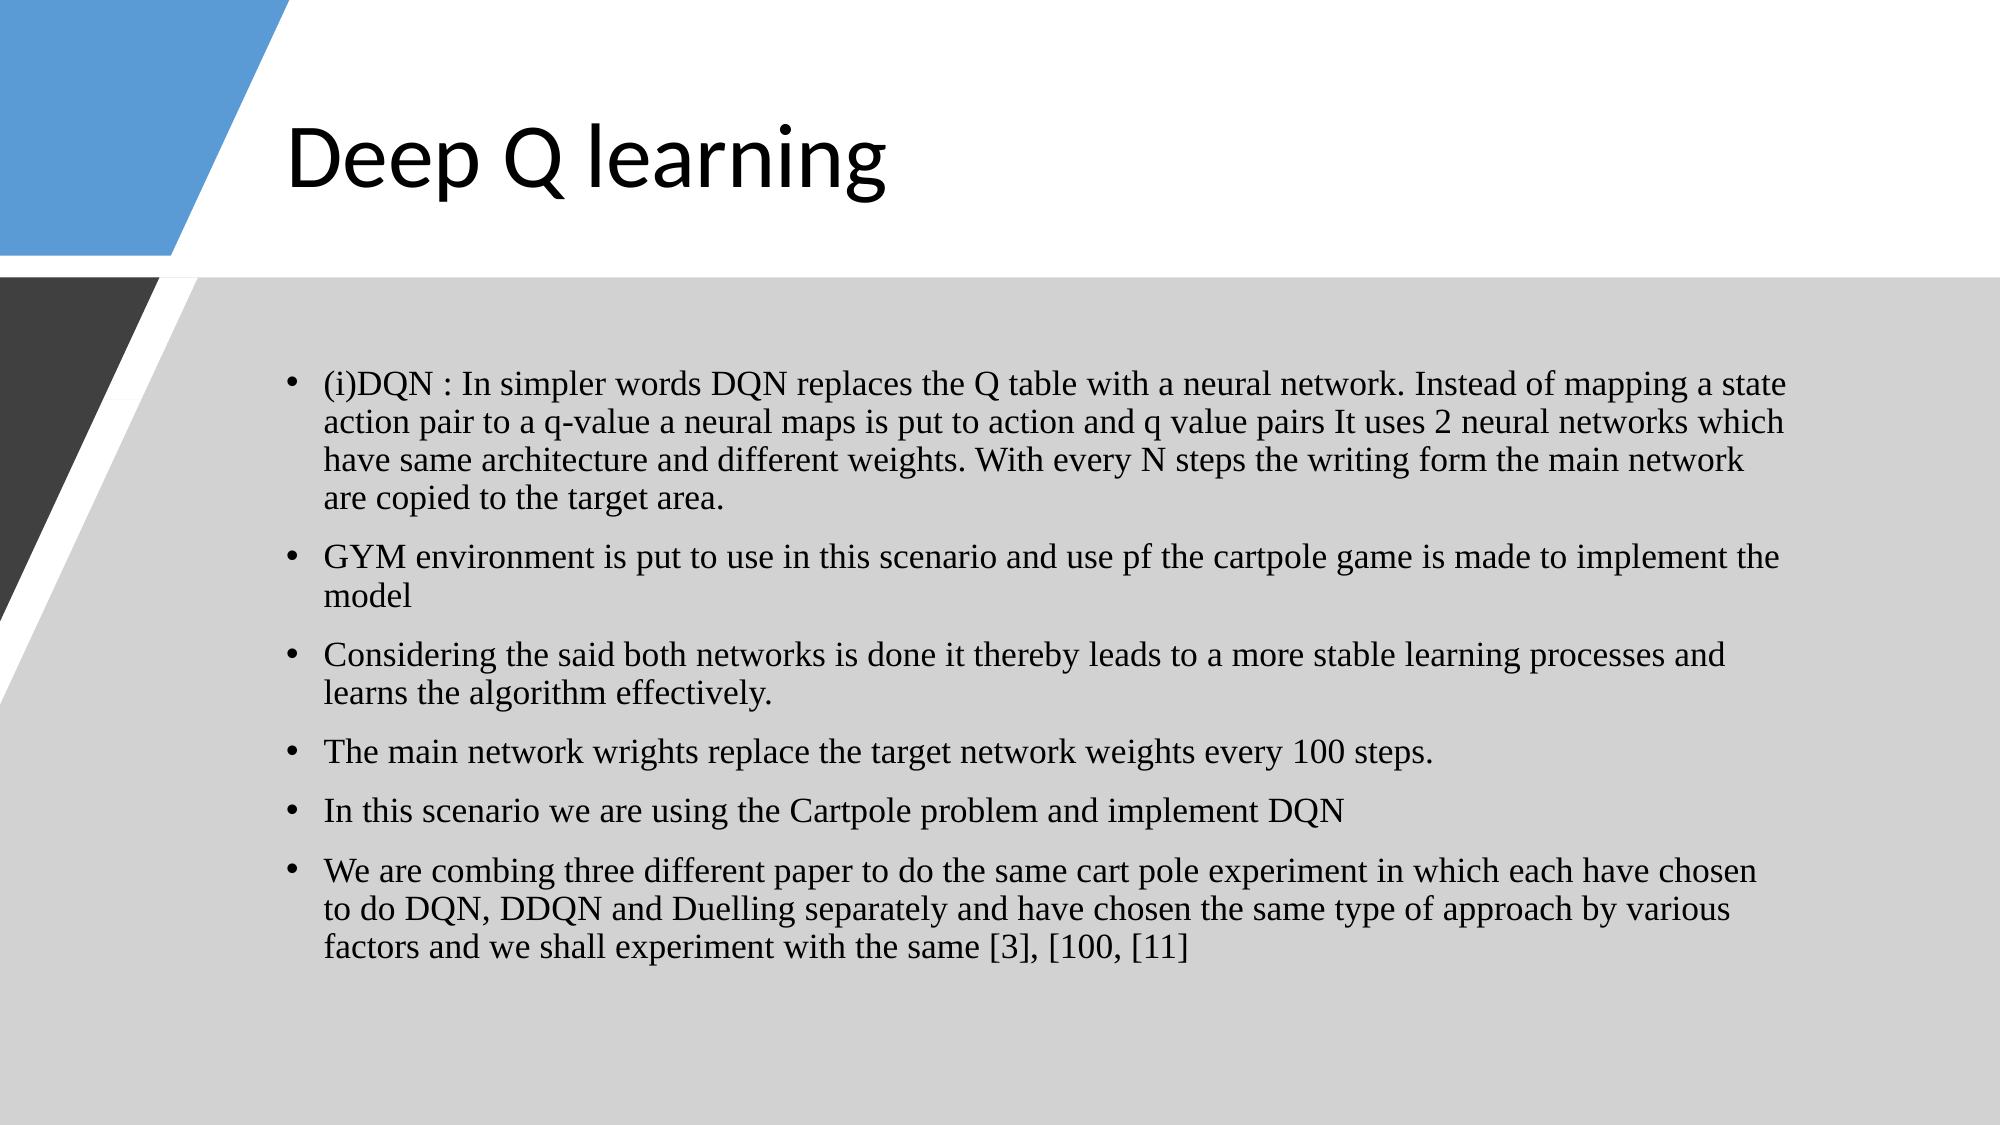

# Deep Q learning

(i)DQN : In simpler words DQN replaces the Q table with a neural network. Instead of mapping a state action pair to a q-value a neural maps is put to action and q value pairs It uses 2 neural networks which have same architecture and different weights. With every N steps the writing form the main network are copied to the target area.
GYM environment is put to use in this scenario and use pf the cartpole game is made to implement the model
Considering the said both networks is done it thereby leads to a more stable learning processes and learns the algorithm effectively.
The main network wrights replace the target network weights every 100 steps.
In this scenario we are using the Cartpole problem and implement DQN
We are combing three different paper to do the same cart pole experiment in which each have chosen to do DQN, DDQN and Duelling separately and have chosen the same type of approach by various factors and we shall experiment with the same [3], [100, [11]